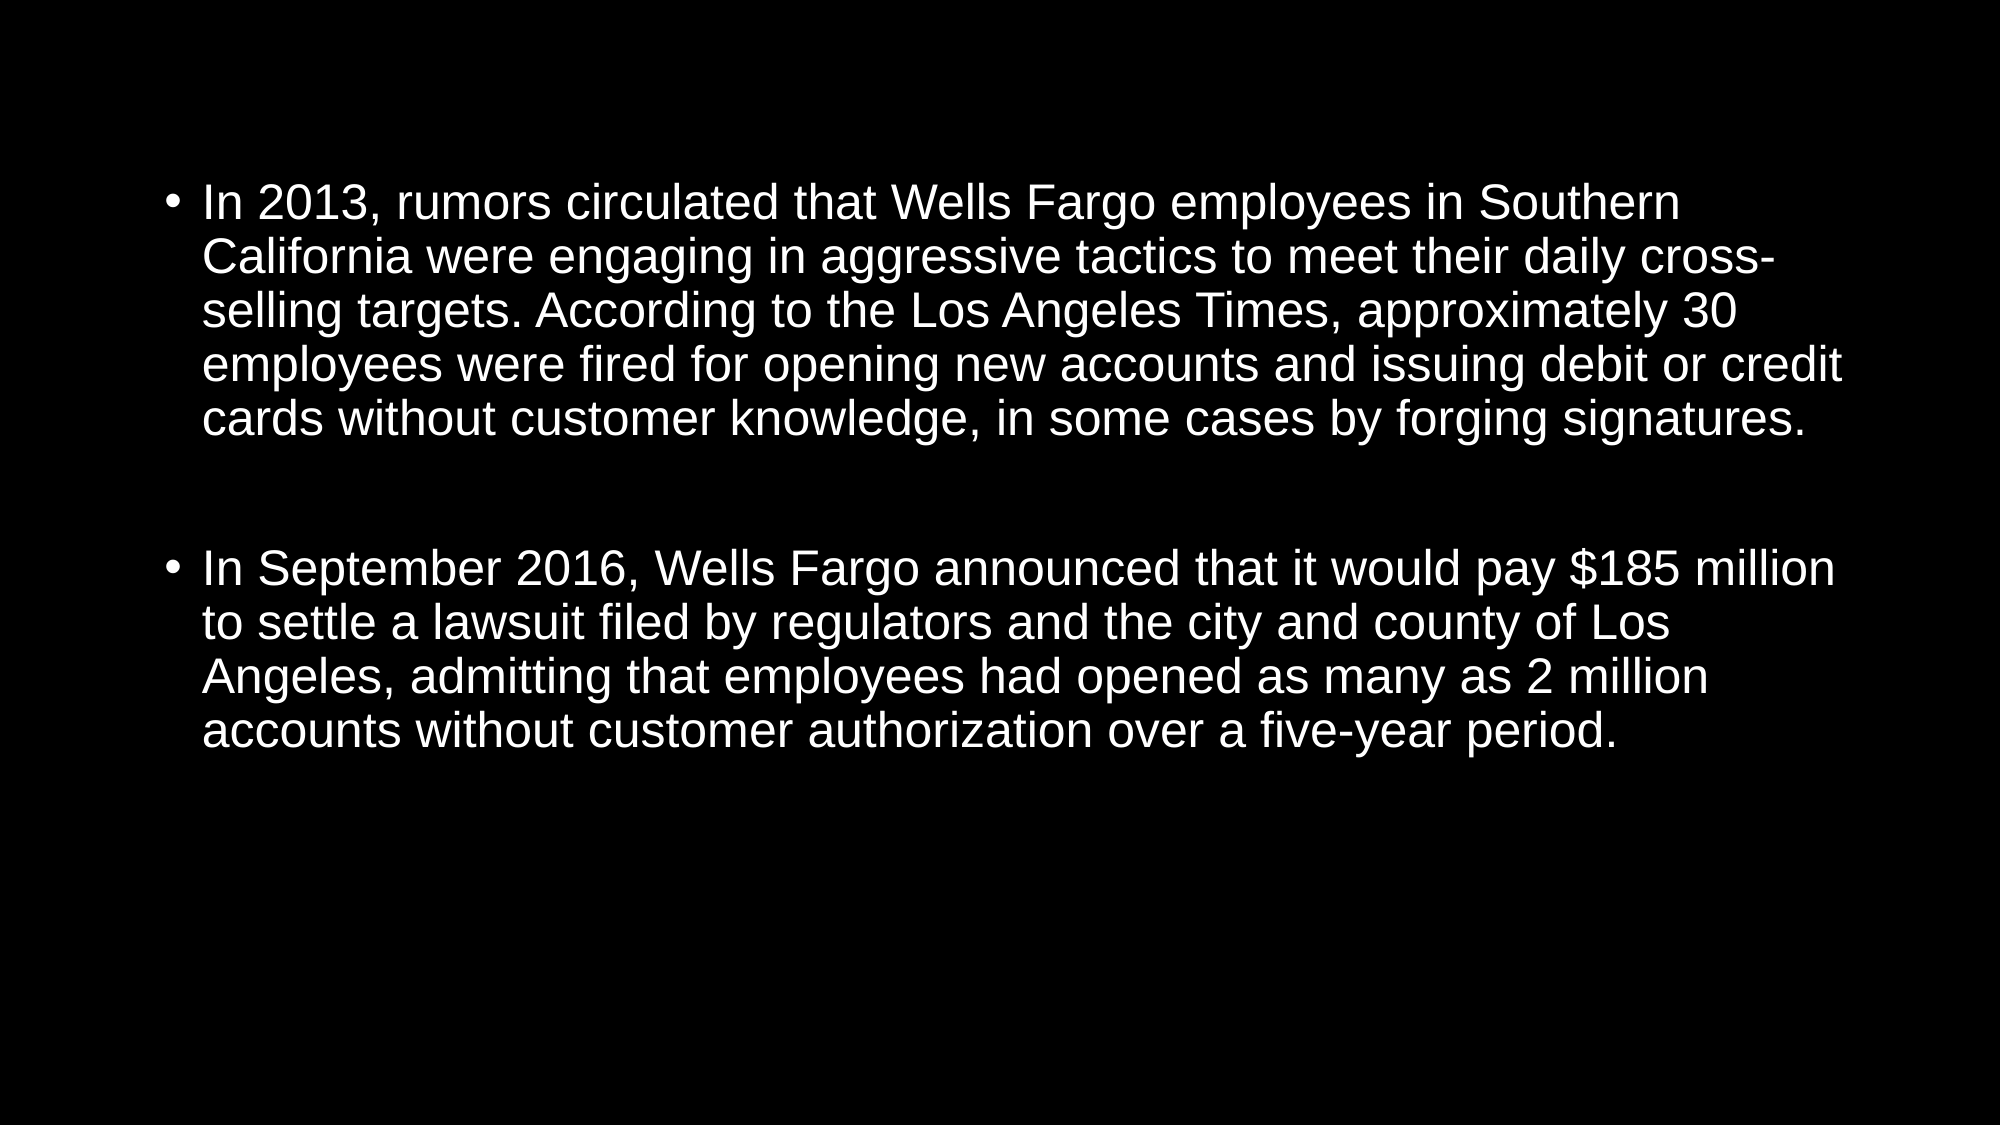

In 2013, rumors circulated that Wells Fargo employees in Southern California were engaging in aggressive tactics to meet their daily cross-selling targets. According to the Los Angeles Times, approximately 30 employees were fired for opening new accounts and issuing debit or credit cards without customer knowledge, in some cases by forging signatures.

In September 2016, Wells Fargo announced that it would pay $185 million to settle a lawsuit filed by regulators and the city and county of Los Angeles, admitting that employees had opened as many as 2 million accounts without customer authorization over a five-year period.